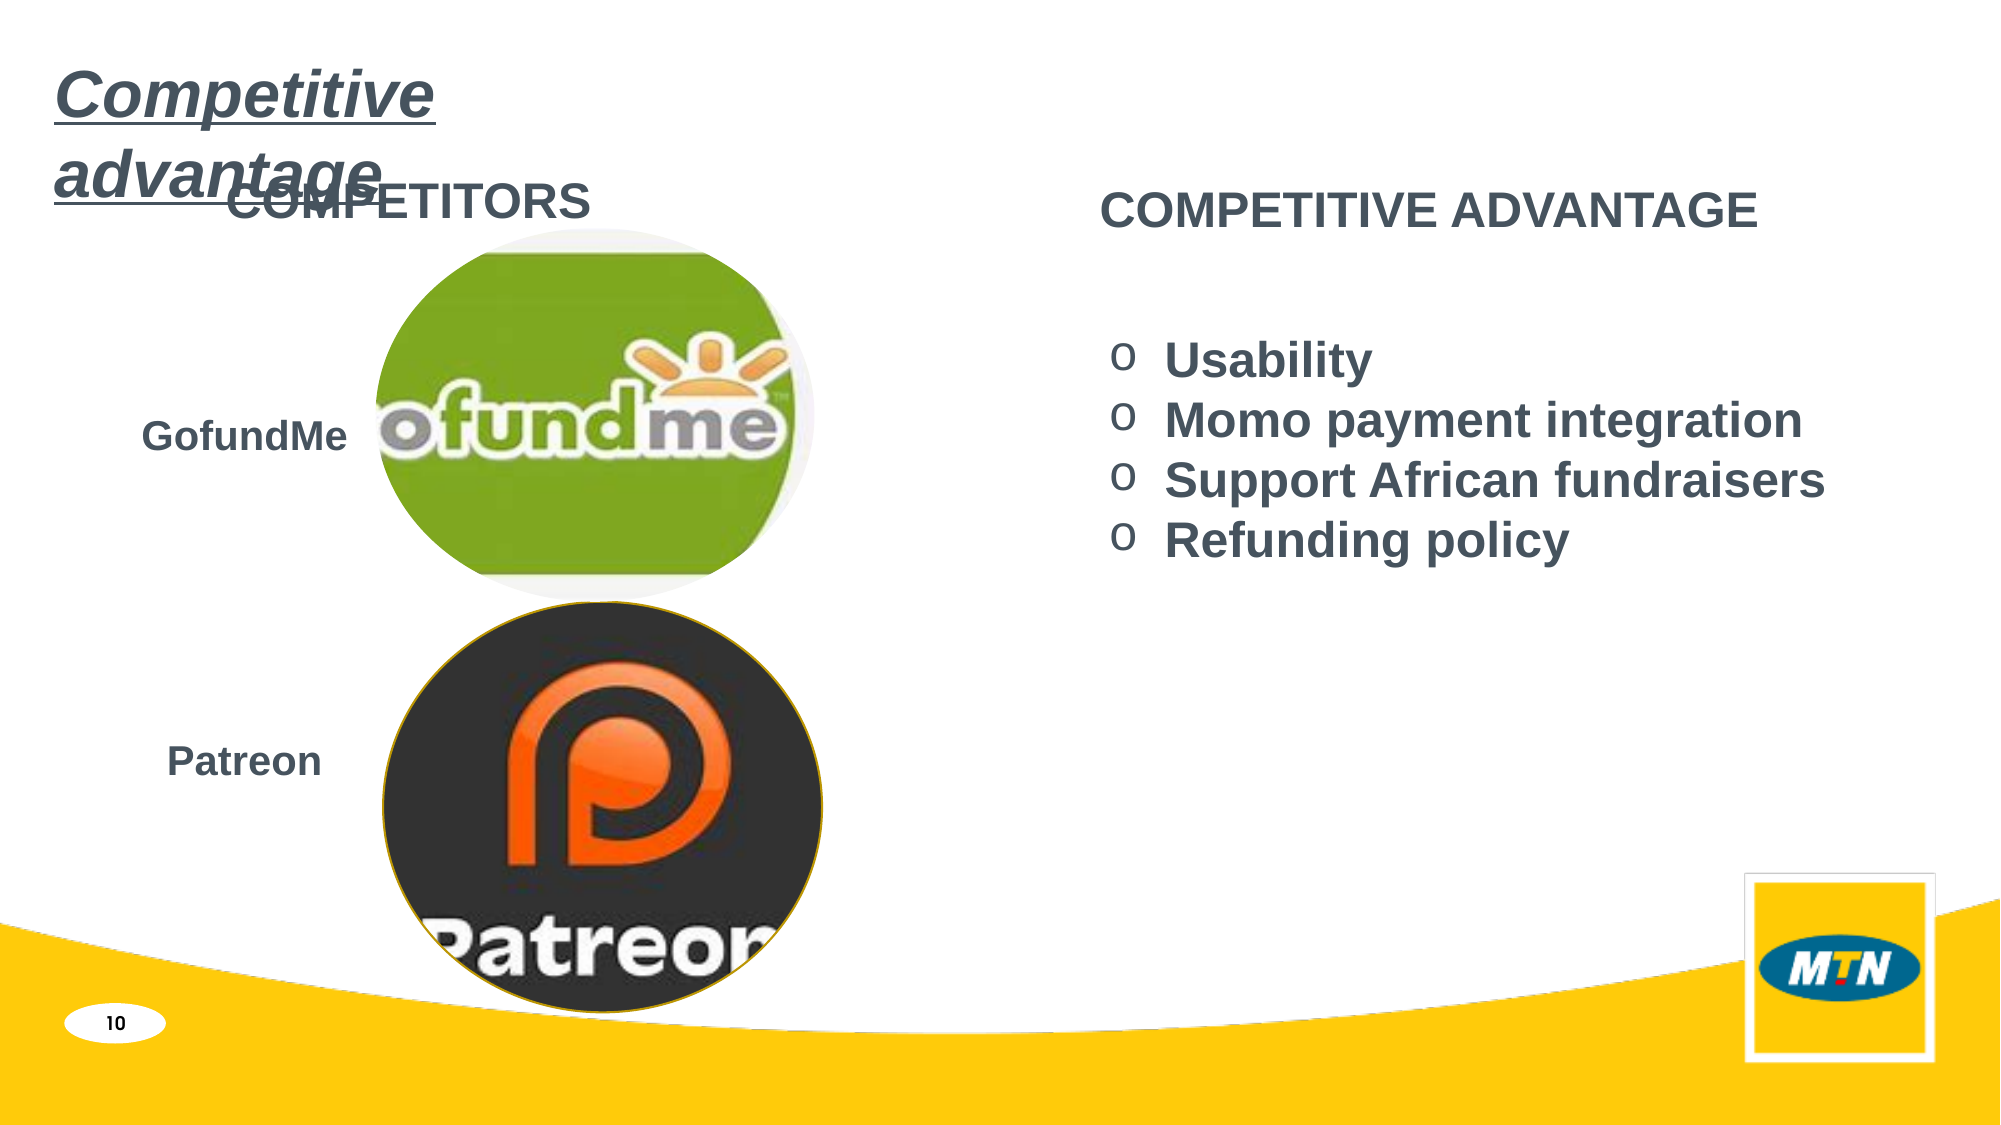

Competitive advantage
COMPETITORS
COMPETITIVE ADVANTAGE

Usability
Momo payment integration
Support African fundraisers
Refunding policy

GofundMe

Patreon